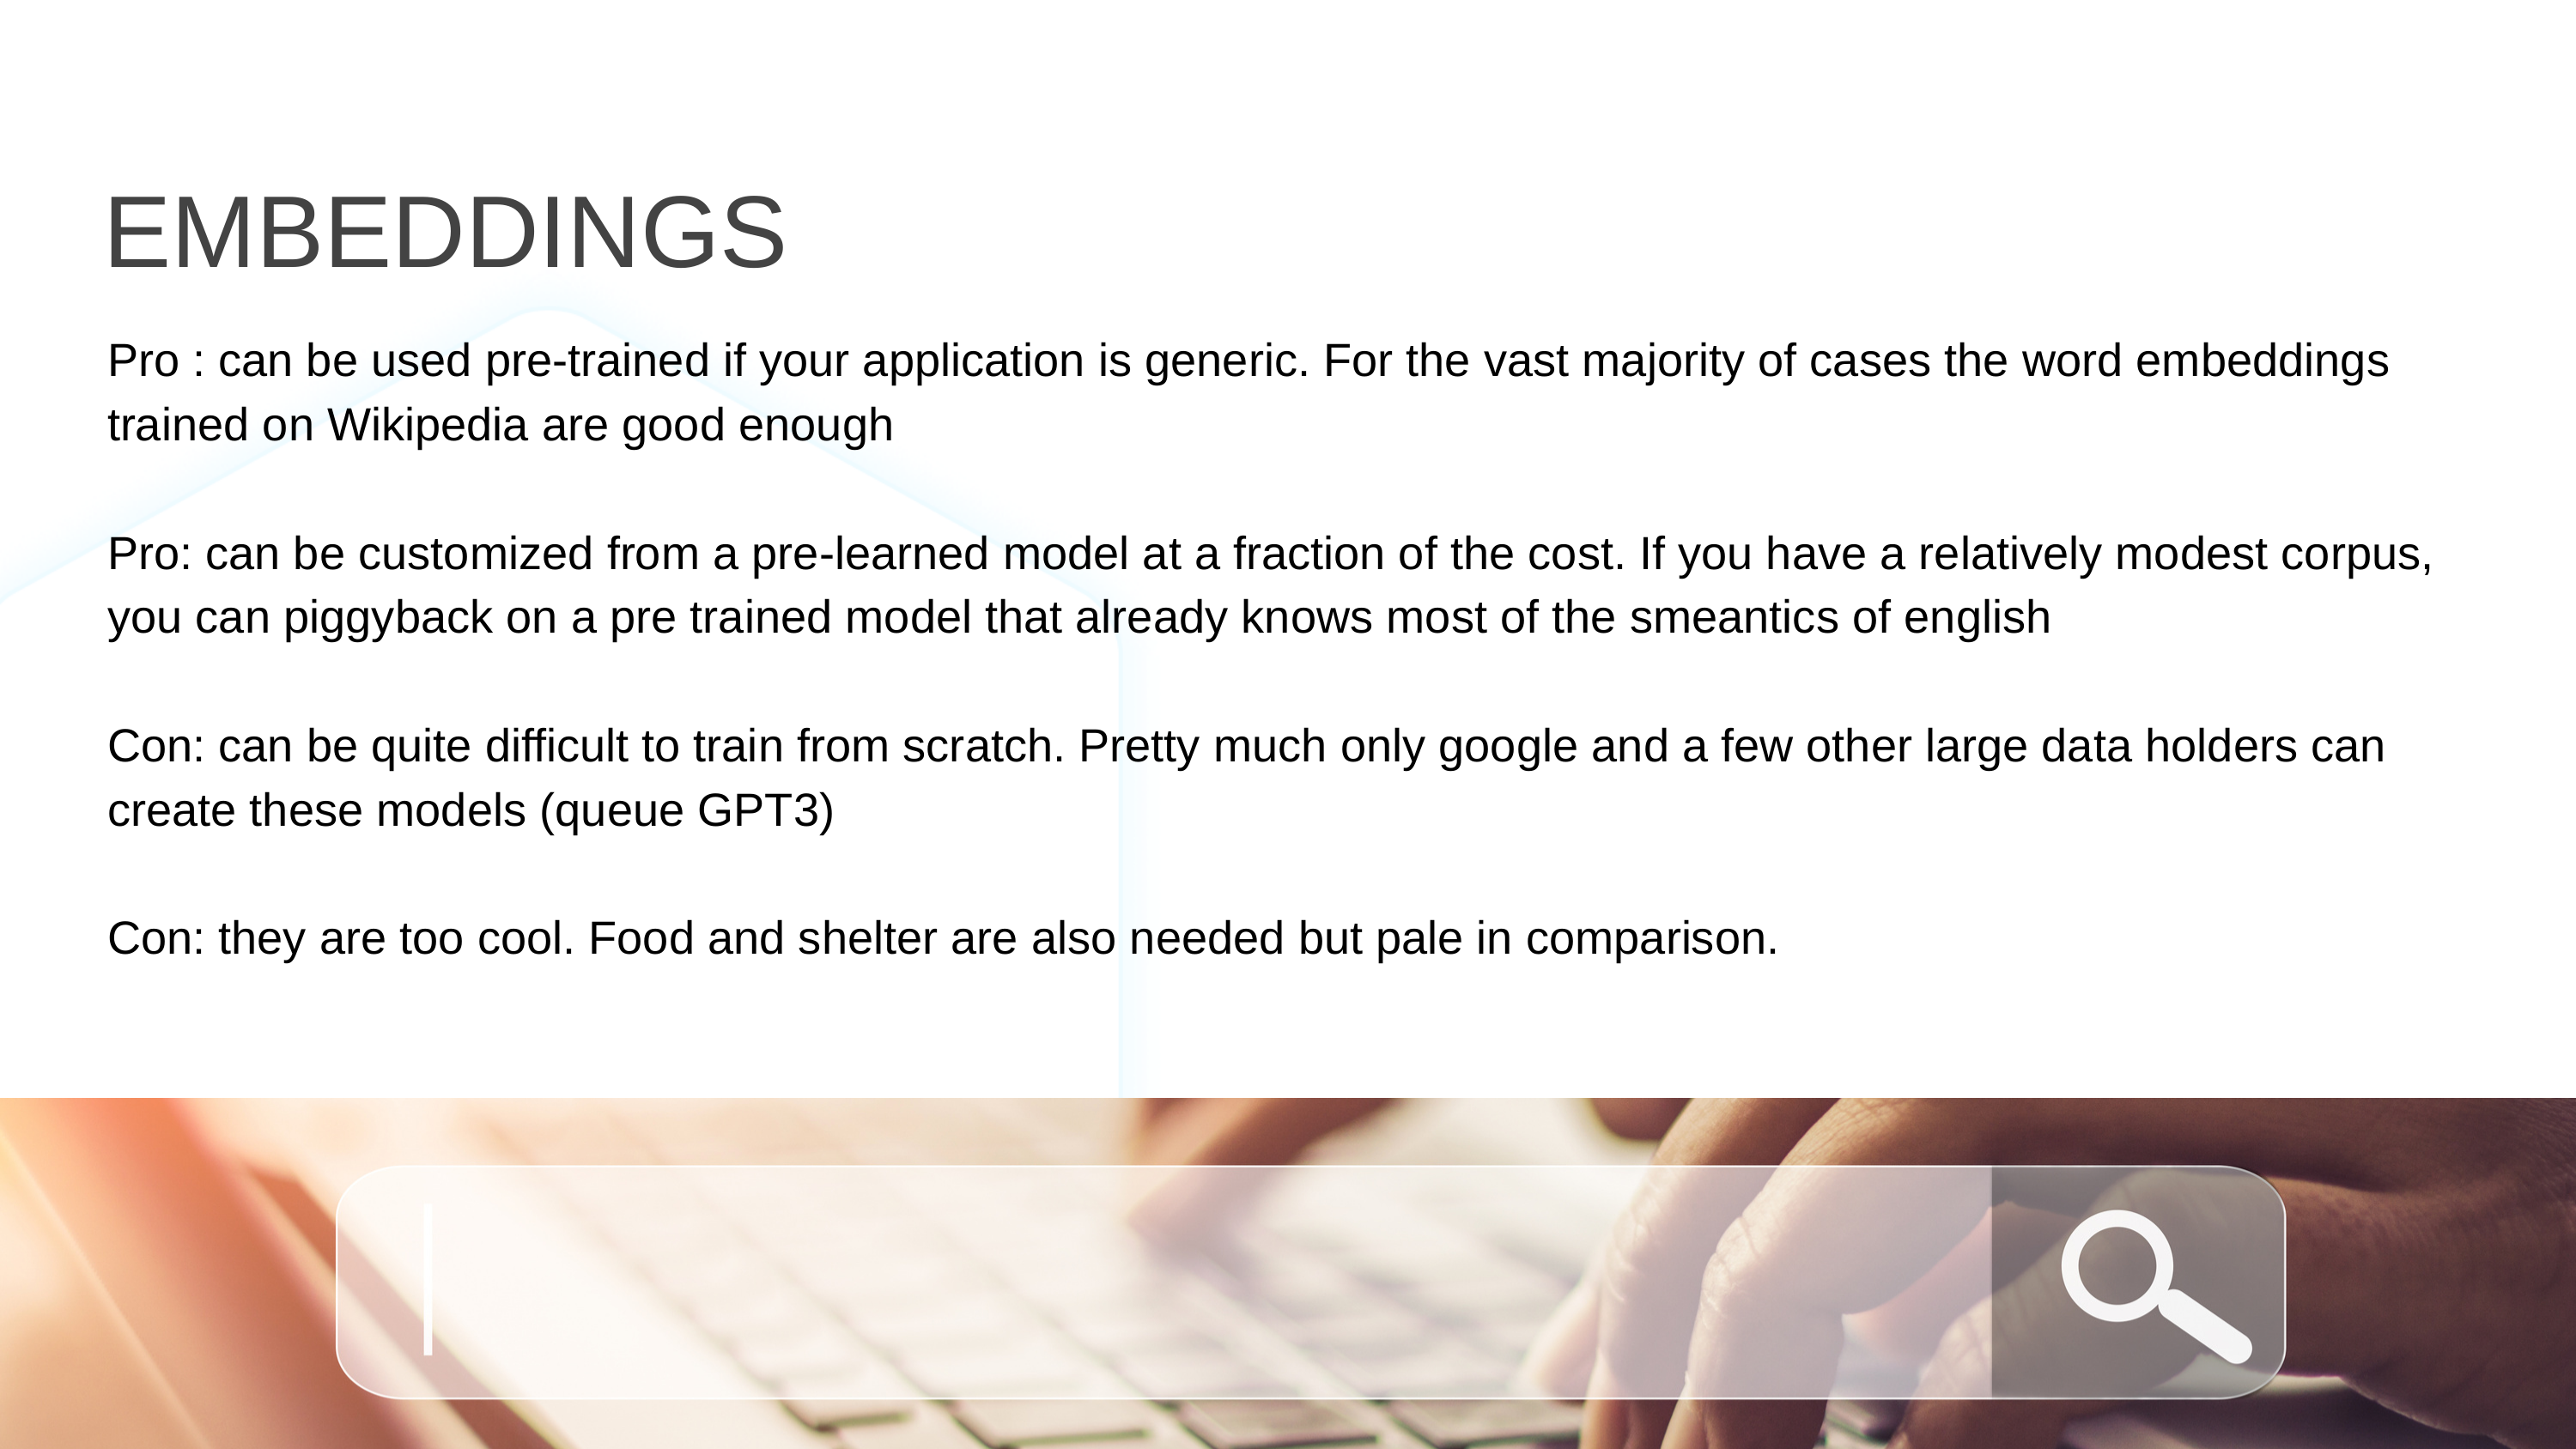

EMBEDDINGS
Pro : can be used pre-trained if your application is generic. For the vast majority of cases the word embeddings trained on Wikipedia are good enough

Pro: can be customized from a pre-learned model at a fraction of the cost. If you have a relatively modest corpus, you can piggyback on a pre trained model that already knows most of the smeantics of english

Con: can be quite difficult to train from scratch. Pretty much only google and a few other large data holders can create these models (queue GPT3)

Con: they are too cool. Food and shelter are also needed but pale in comparison.